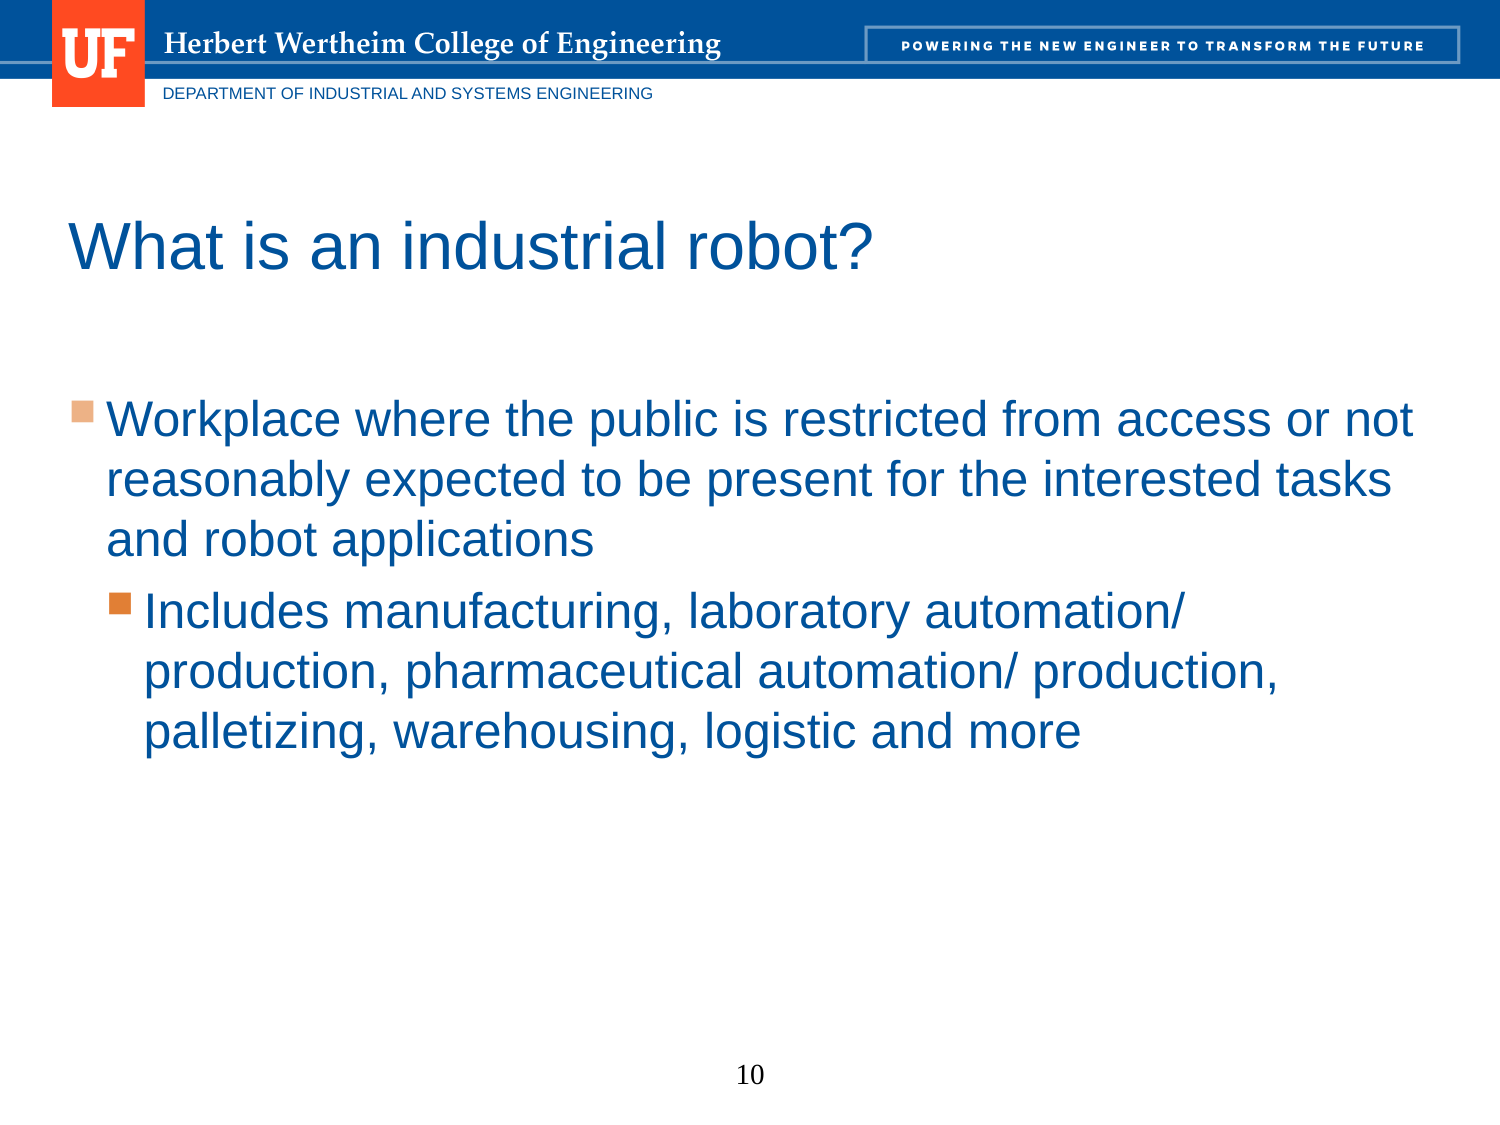

# What is an industrial robot?
Workplace where the public is restricted from access or not reasonably expected to be present for the interested tasks and robot applications
Includes manufacturing, laboratory automation/ production, pharmaceutical automation/ production, palletizing, warehousing, logistic and more

10